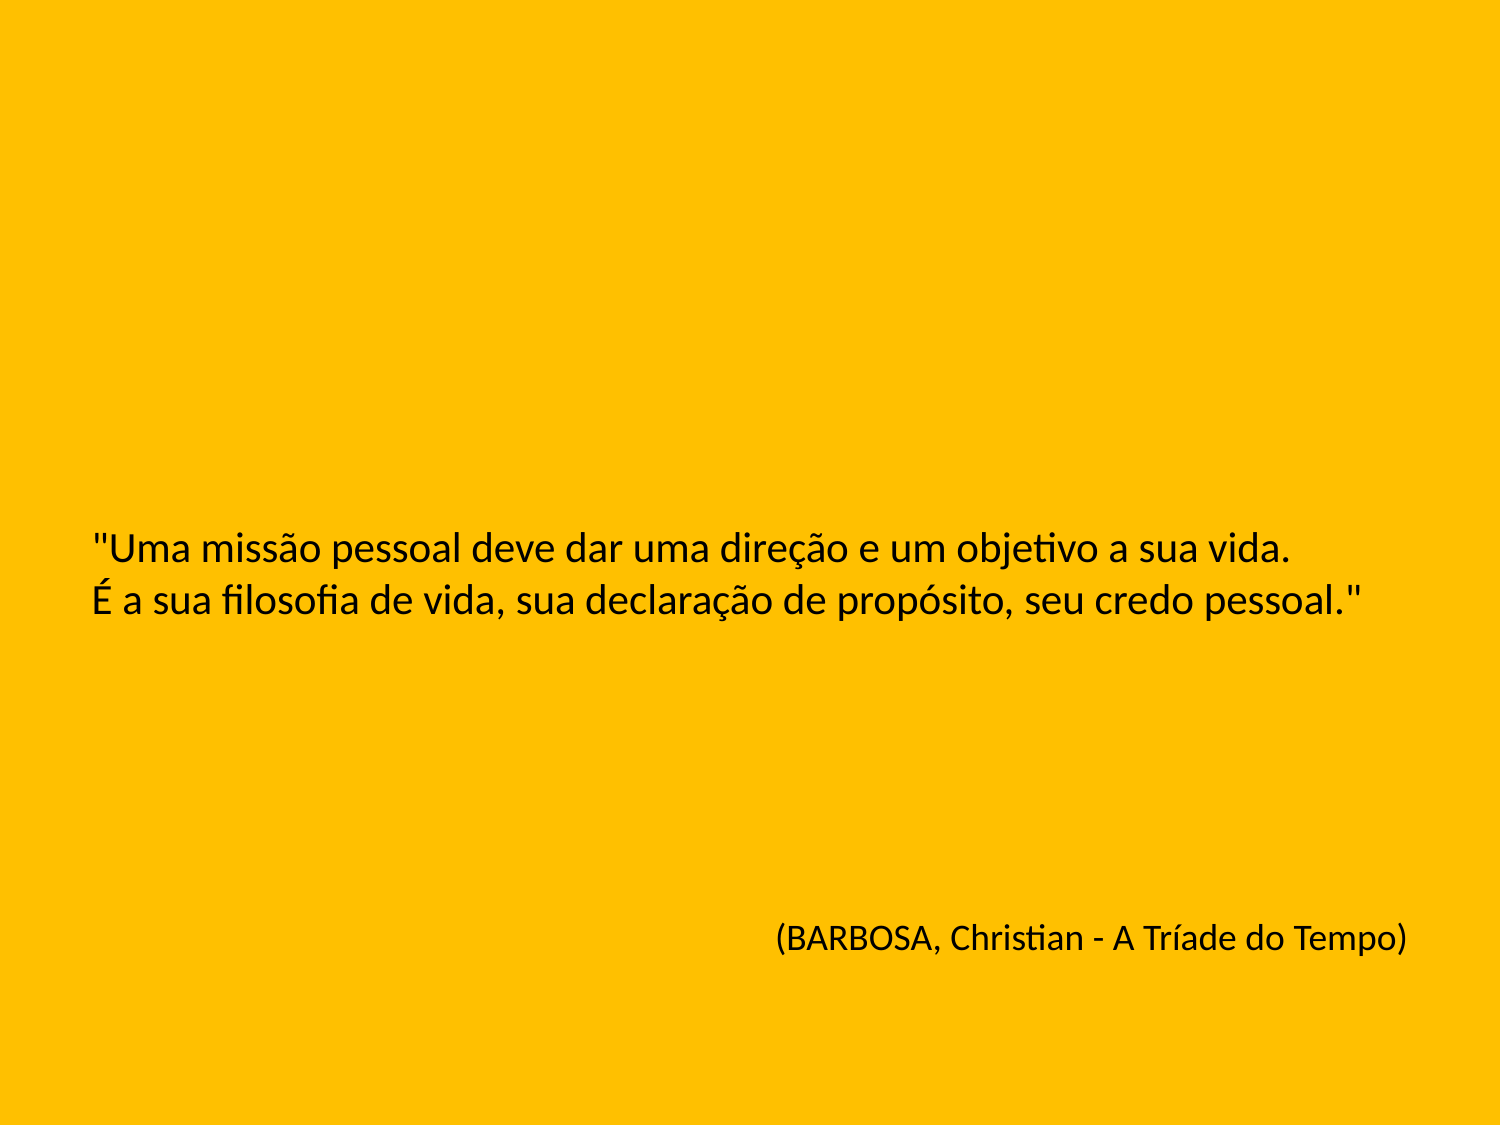

# "Uma missão pessoal deve dar uma direção e um objetivo a sua vida.  É a sua filosofia de vida, sua declaração de propósito, seu credo pessoal."
(BARBOSA, Christian - A Tríade do Tempo)